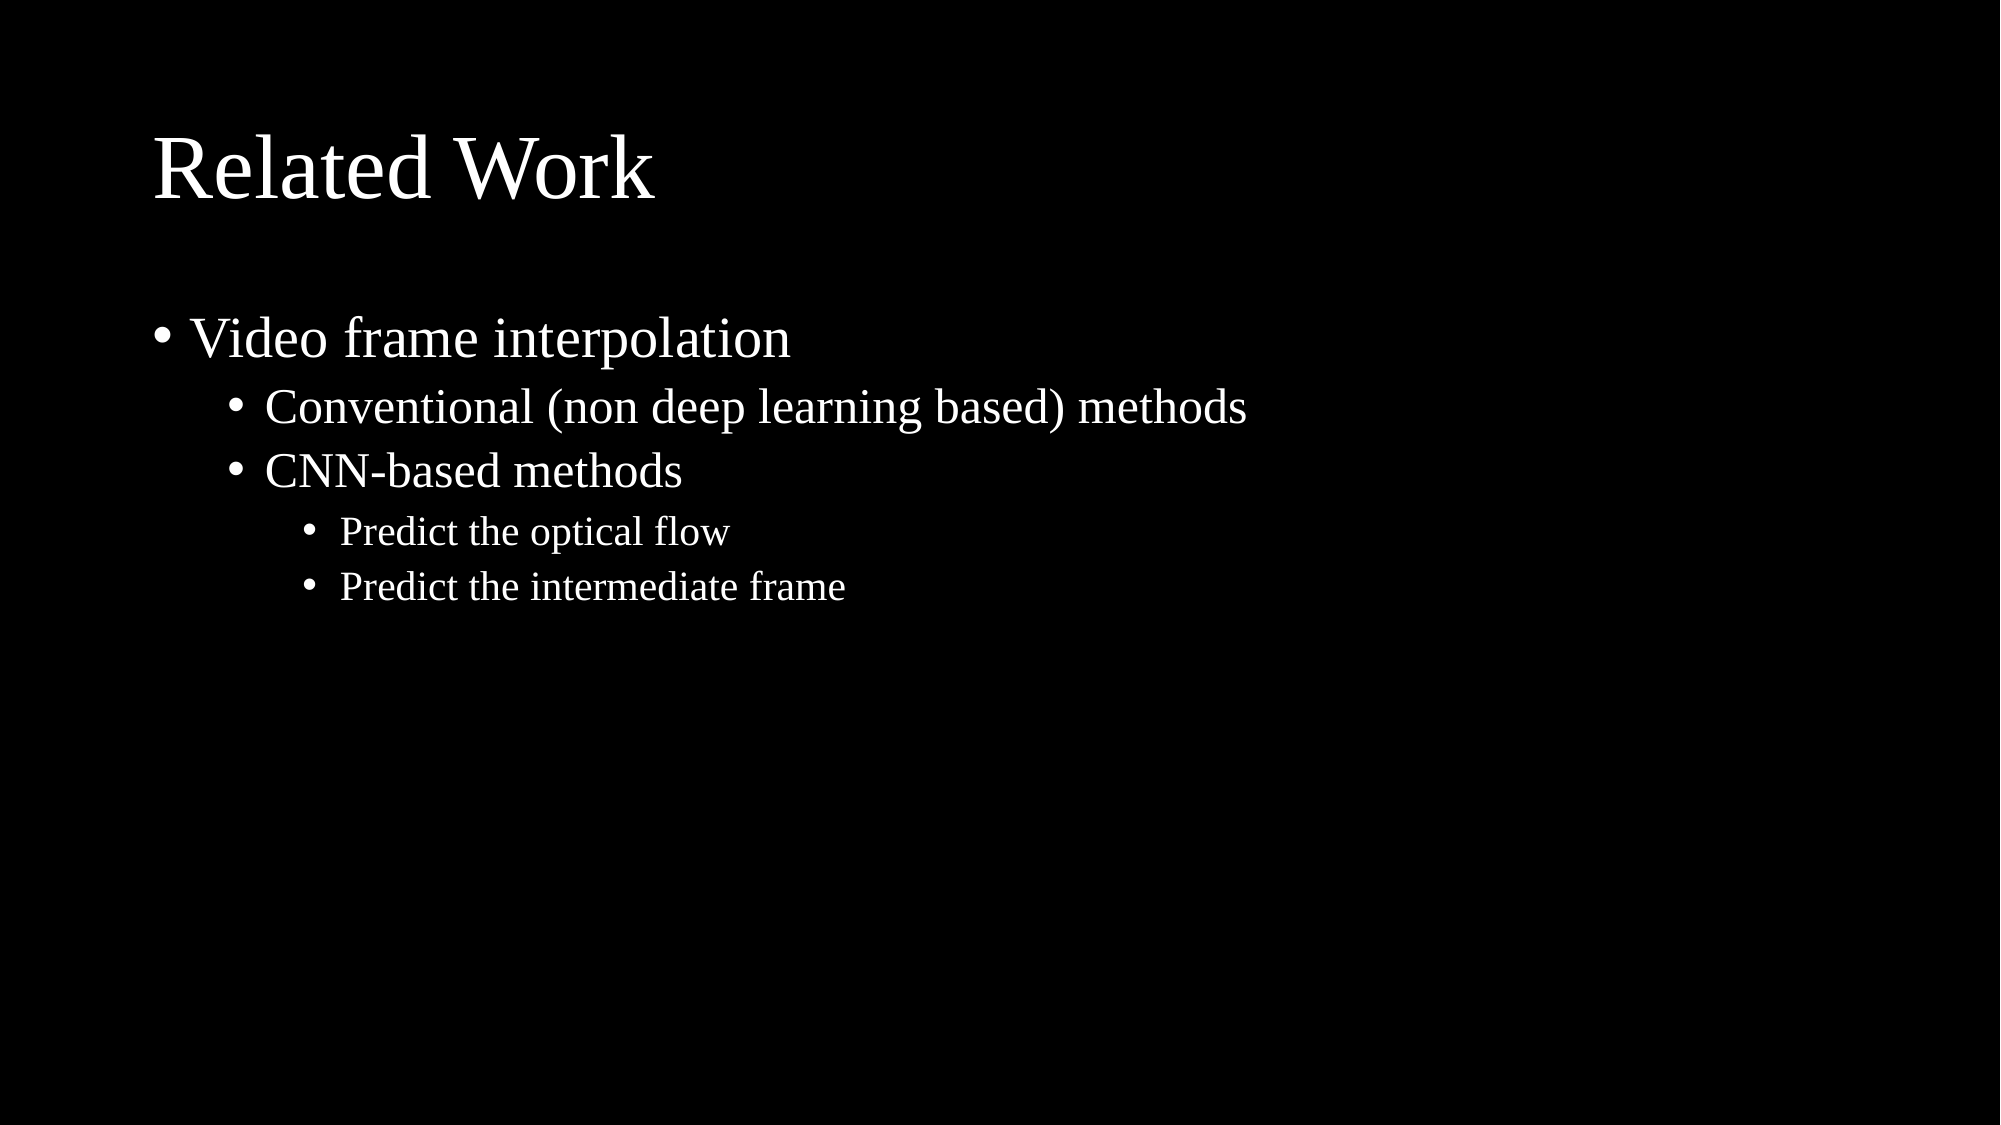

# Related Work
Video frame interpolation
Conventional (non deep learning based) methods
CNN-based methods
Predict the optical flow
Predict the intermediate frame